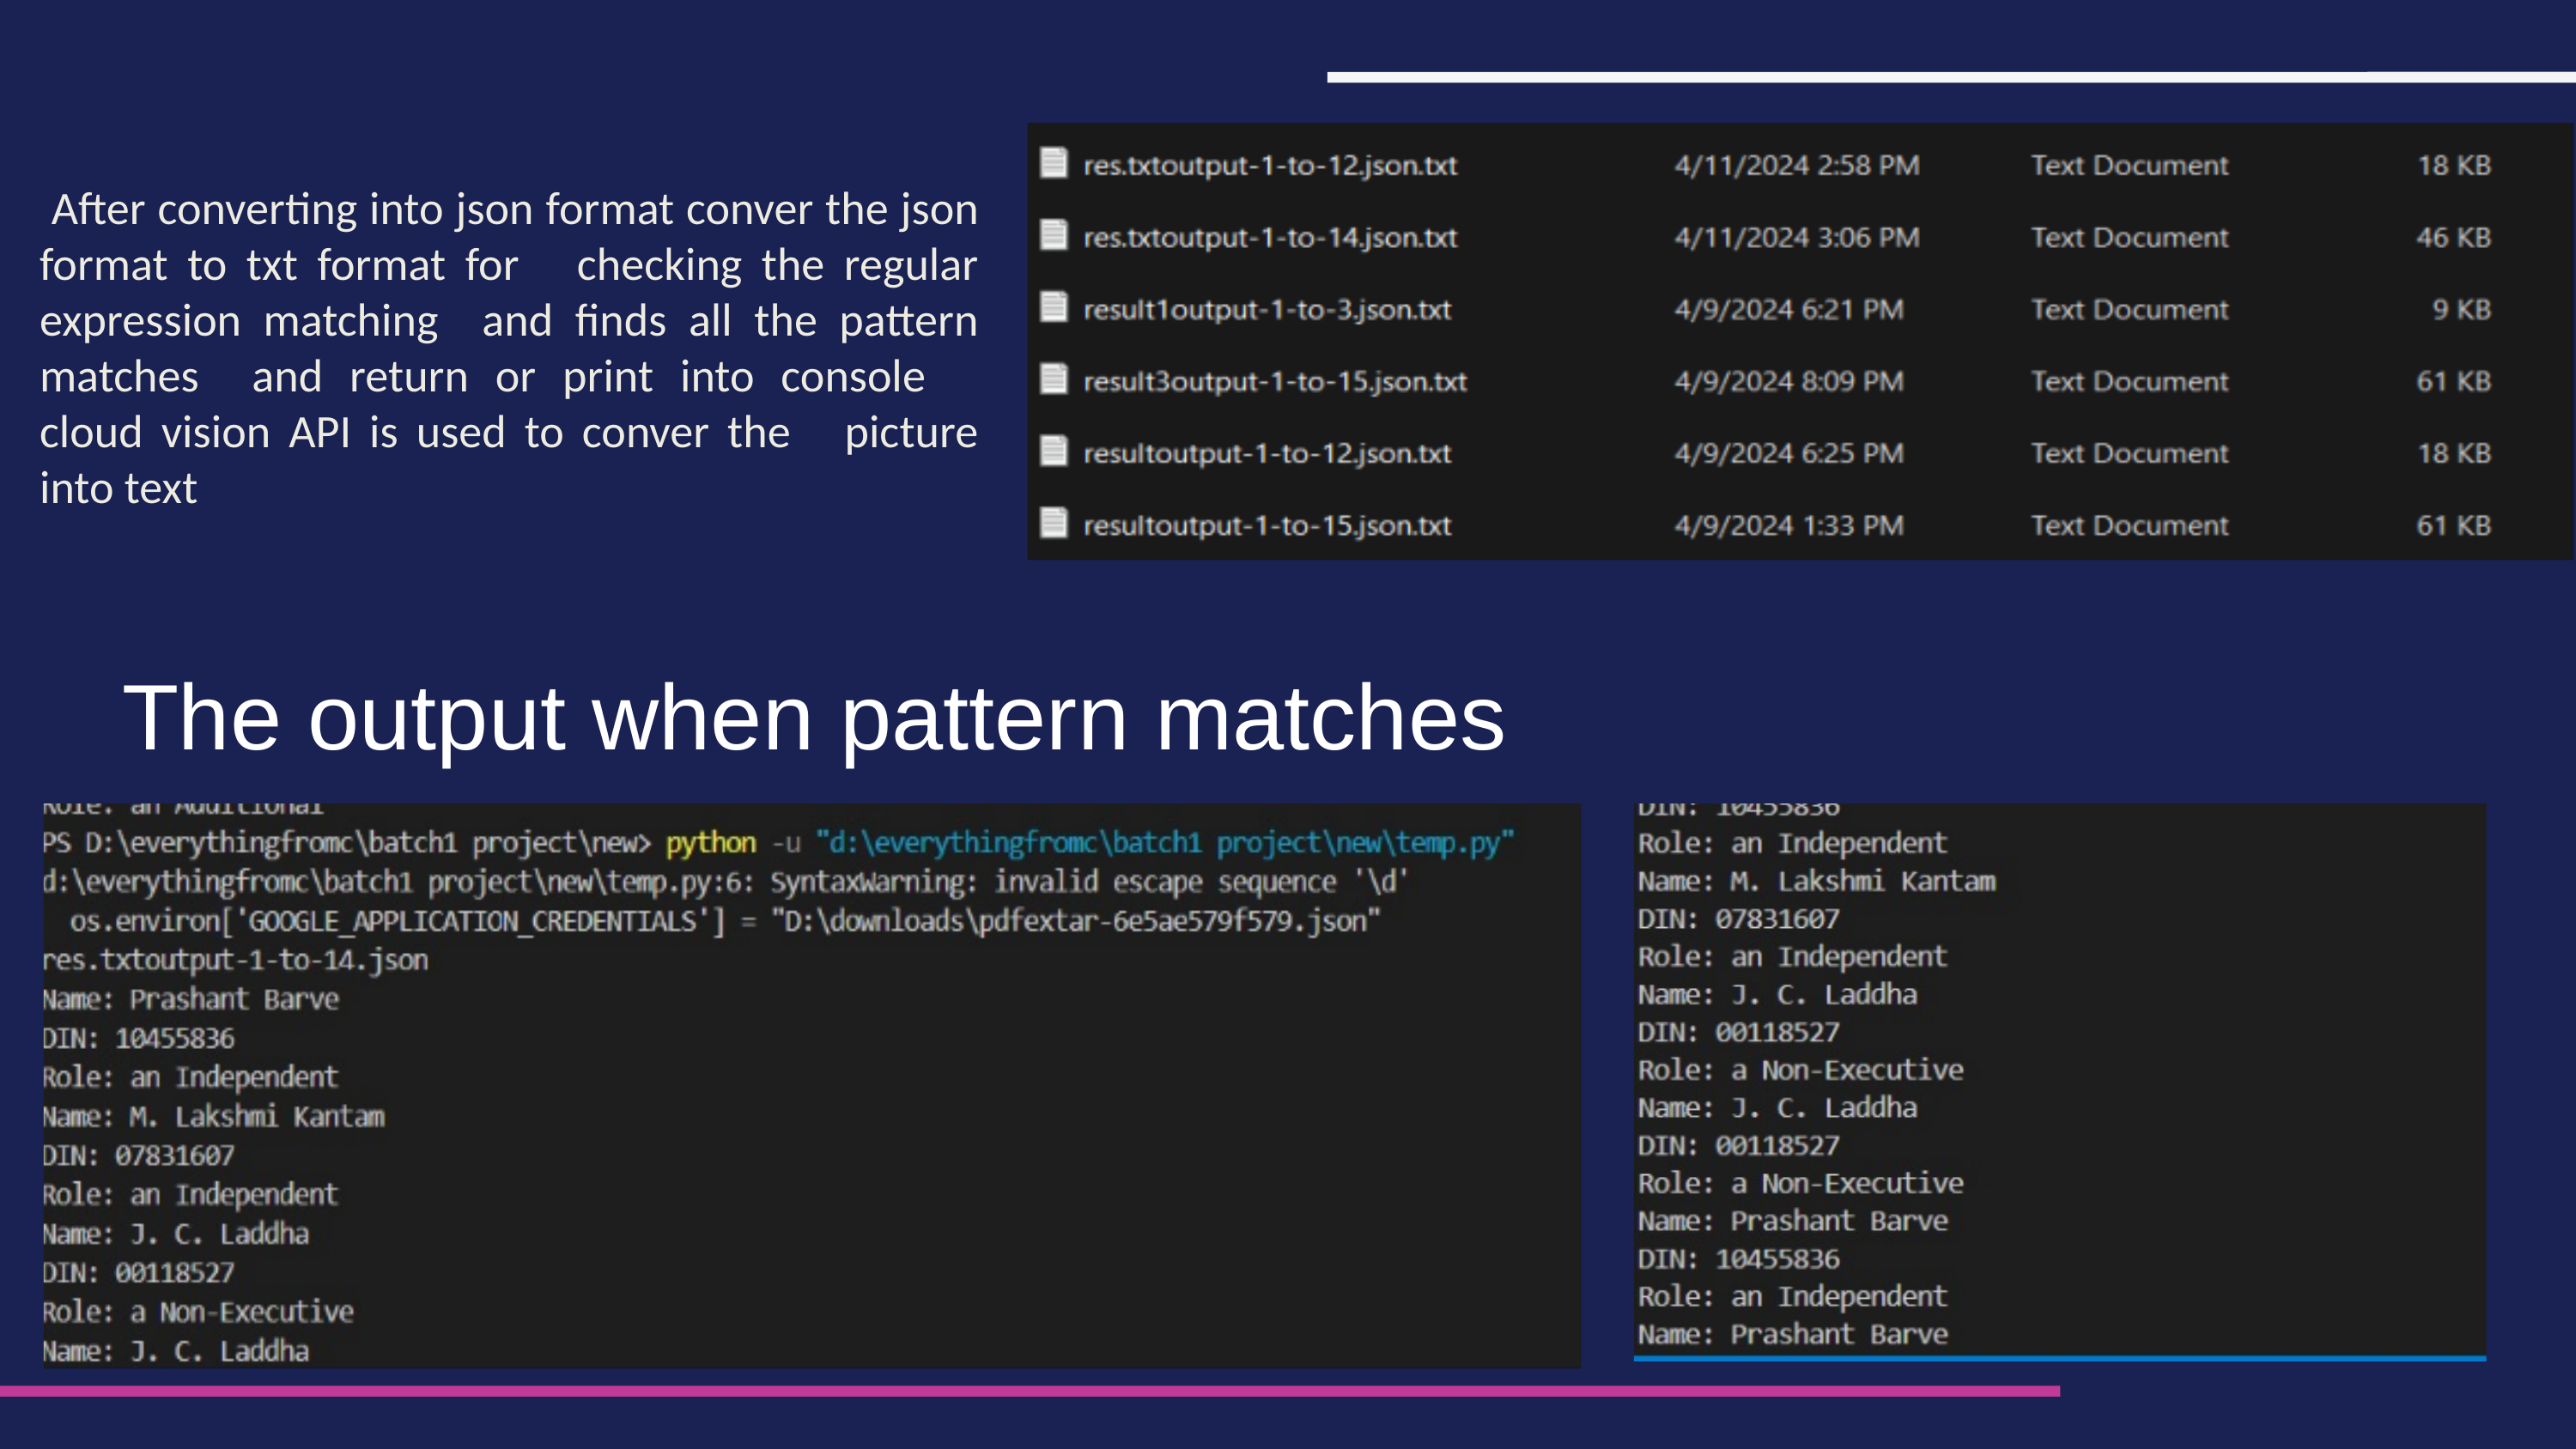

After converting into json format conver the json format to txt format for   checking the regular expression matching  and finds all the pattern matches  and return or print into console
cloud vision API is used to conver the   picture into text
The output when pattern matches